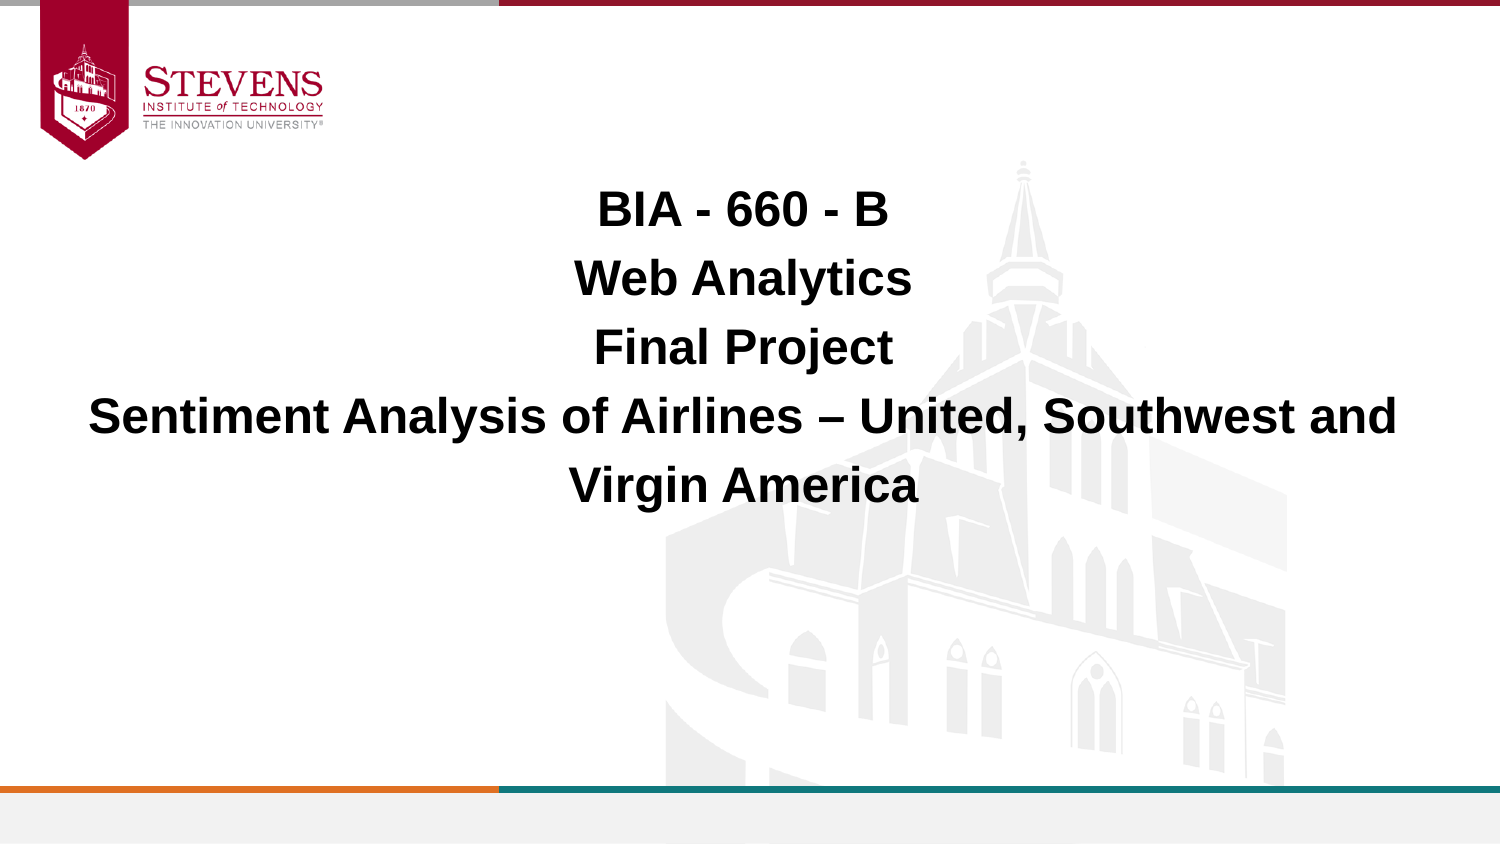

BIA - 660 - B
Web Analytics
Final Project
Sentiment Analysis of Airlines – United, Southwest and Virgin America